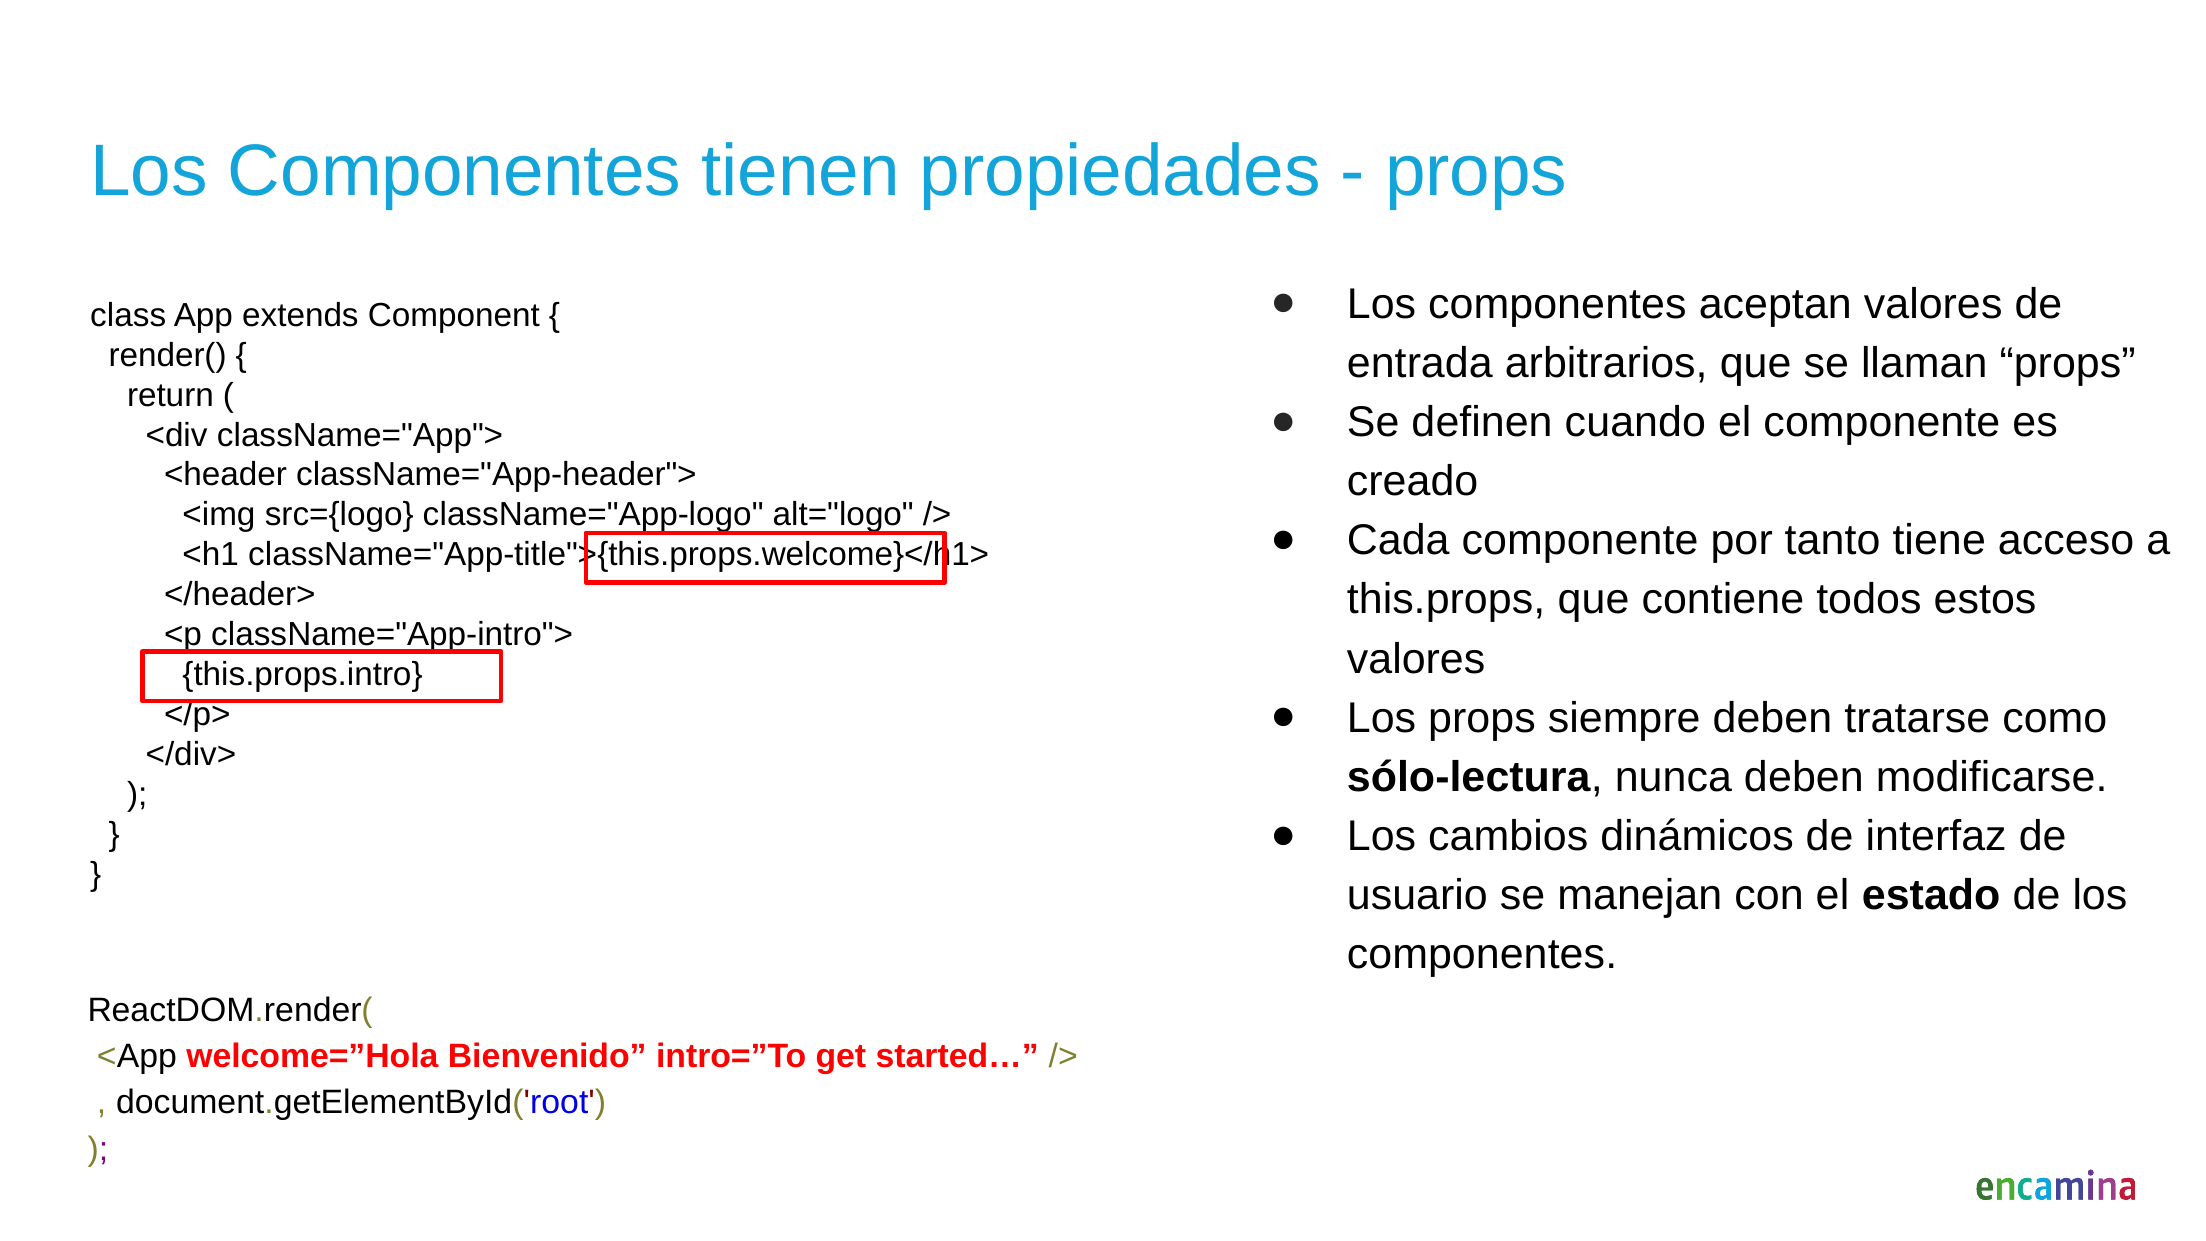

# Los Componentes tienen propiedades - props
Los componentes aceptan valores de entrada arbitrarios, que se llaman “props”
Se definen cuando el componente es creado
Cada componente por tanto tiene acceso a this.props, que contiene todos estos valores
Los props siempre deben tratarse como sólo-lectura, nunca deben modificarse.
Los cambios dinámicos de interfaz de usuario se manejan con el estado de los componentes.
class App extends Component {
  render() {
    return (
      <div className="App">
        <header className="App-header">
          <img src={logo} className="App-logo" alt="logo" />
          <h1 className="App-title">{this.props.welcome}</h1>
        </header>
        <p className="App-intro">
          {this.props.intro}
        </p>
      </div>
    );
  }
}

ReactDOM.render(
 <App welcome=”Hola Bienvenido” intro=”To get started…” />
 , document.getElementById('root')
);